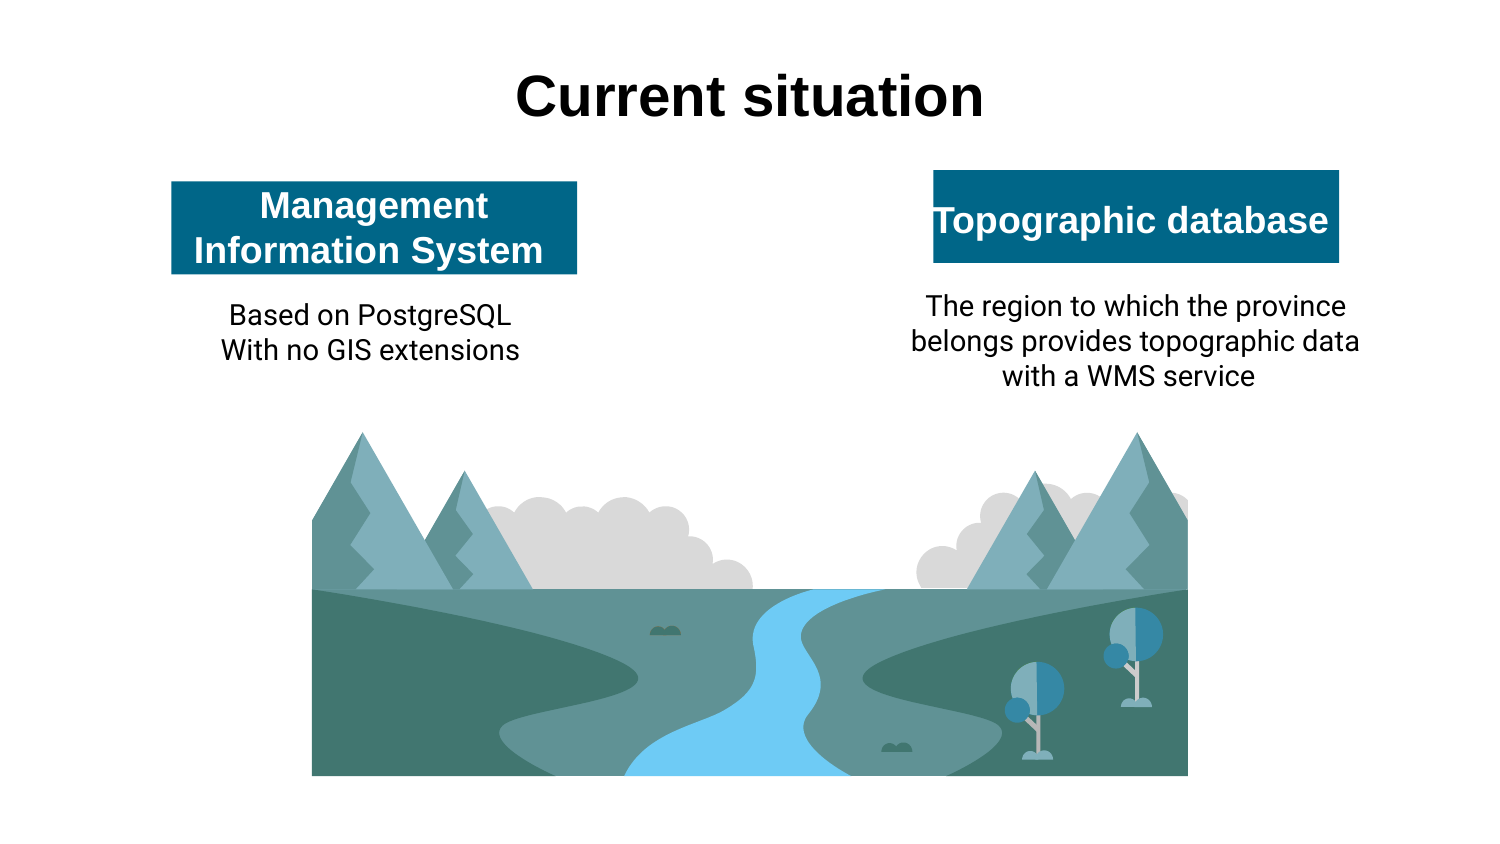

# Current situation

Topographic database
The region to which the province belongs provides topographic data with a WMS service
Management Information System
Based on PostgreSQL
With no GIS extensions